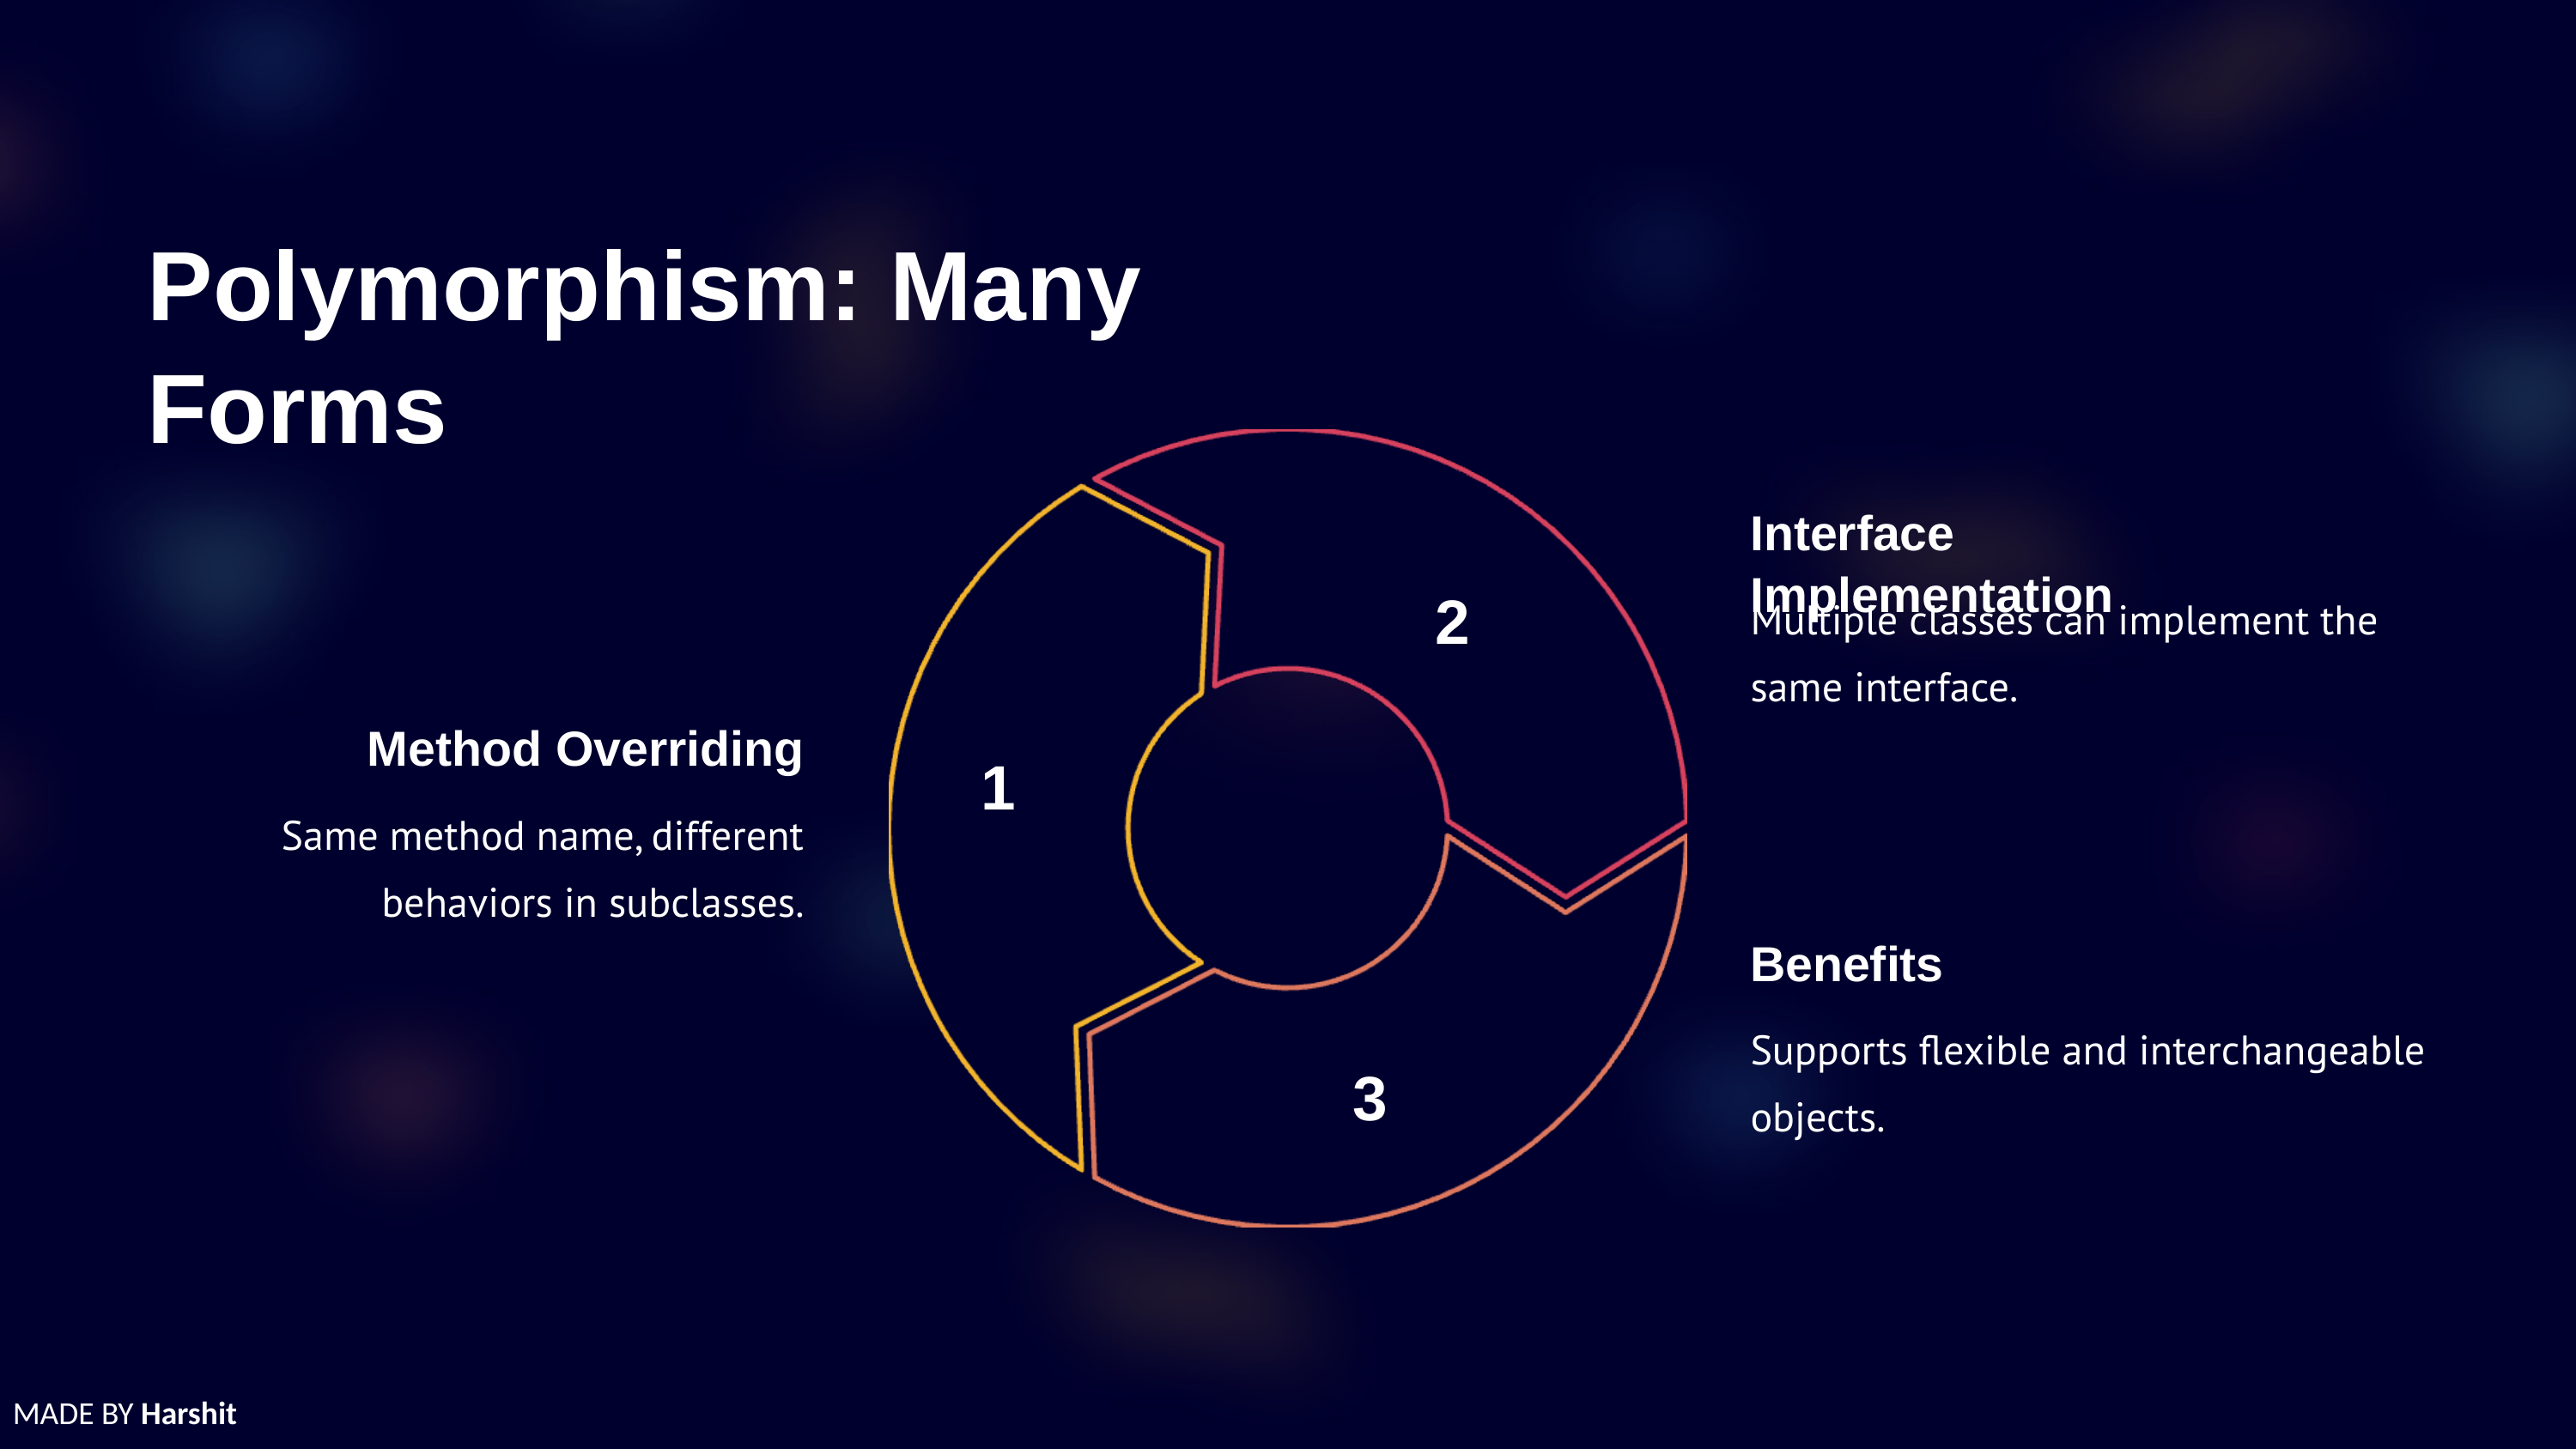

Polymorphism: Many Forms

Interface Implementation
2
Multiple classes can implement the same interface.
Method Overriding
1
Same method name, different behaviors in subclasses.
Benefits
Supports flexible and interchangeable objects.
3
MADE BY Harshit